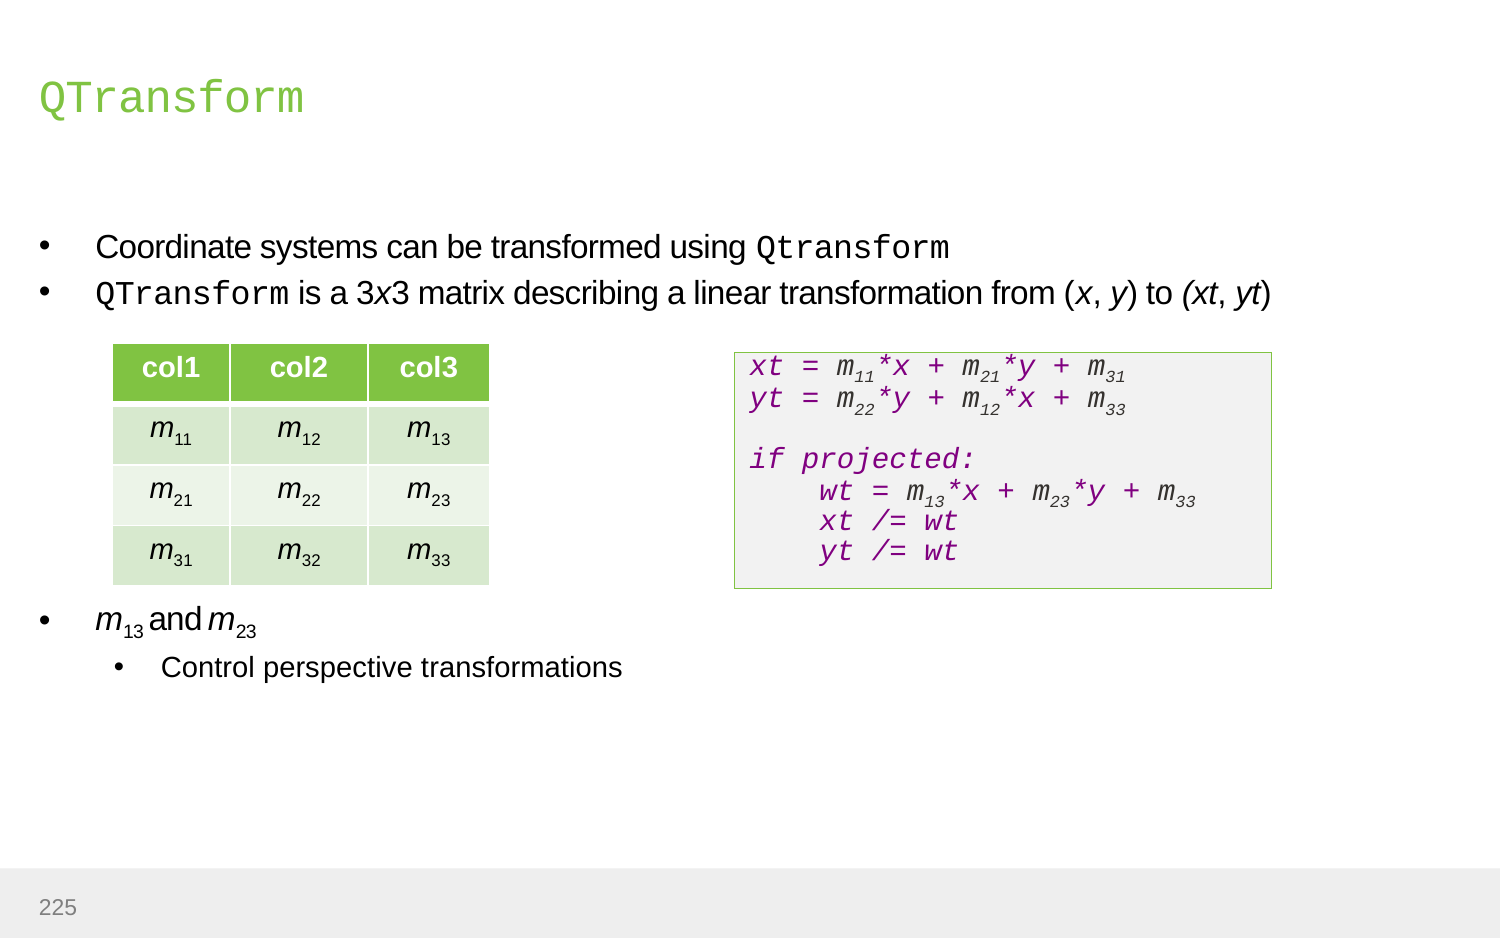

# QTransform
Coordinate systems can be transformed using Qtransform
QTransform is a 3x3 matrix describing a linear transformation from (x, y) to (xt, yt)

m13 and m23
Control perspective transformations

| col1 | col2 | col3 |
| --- | --- | --- |
| m11 | m12 | m13 |
| m21 | m22 | m23 |
| m31 | m32 | m33 |
xt = m11*x + m21*y + m31
yt = m22*y + m12*x + m33

if projected:
    wt = m13*x + m23*y + m33
    xt /= wt
    yt /= wt
225